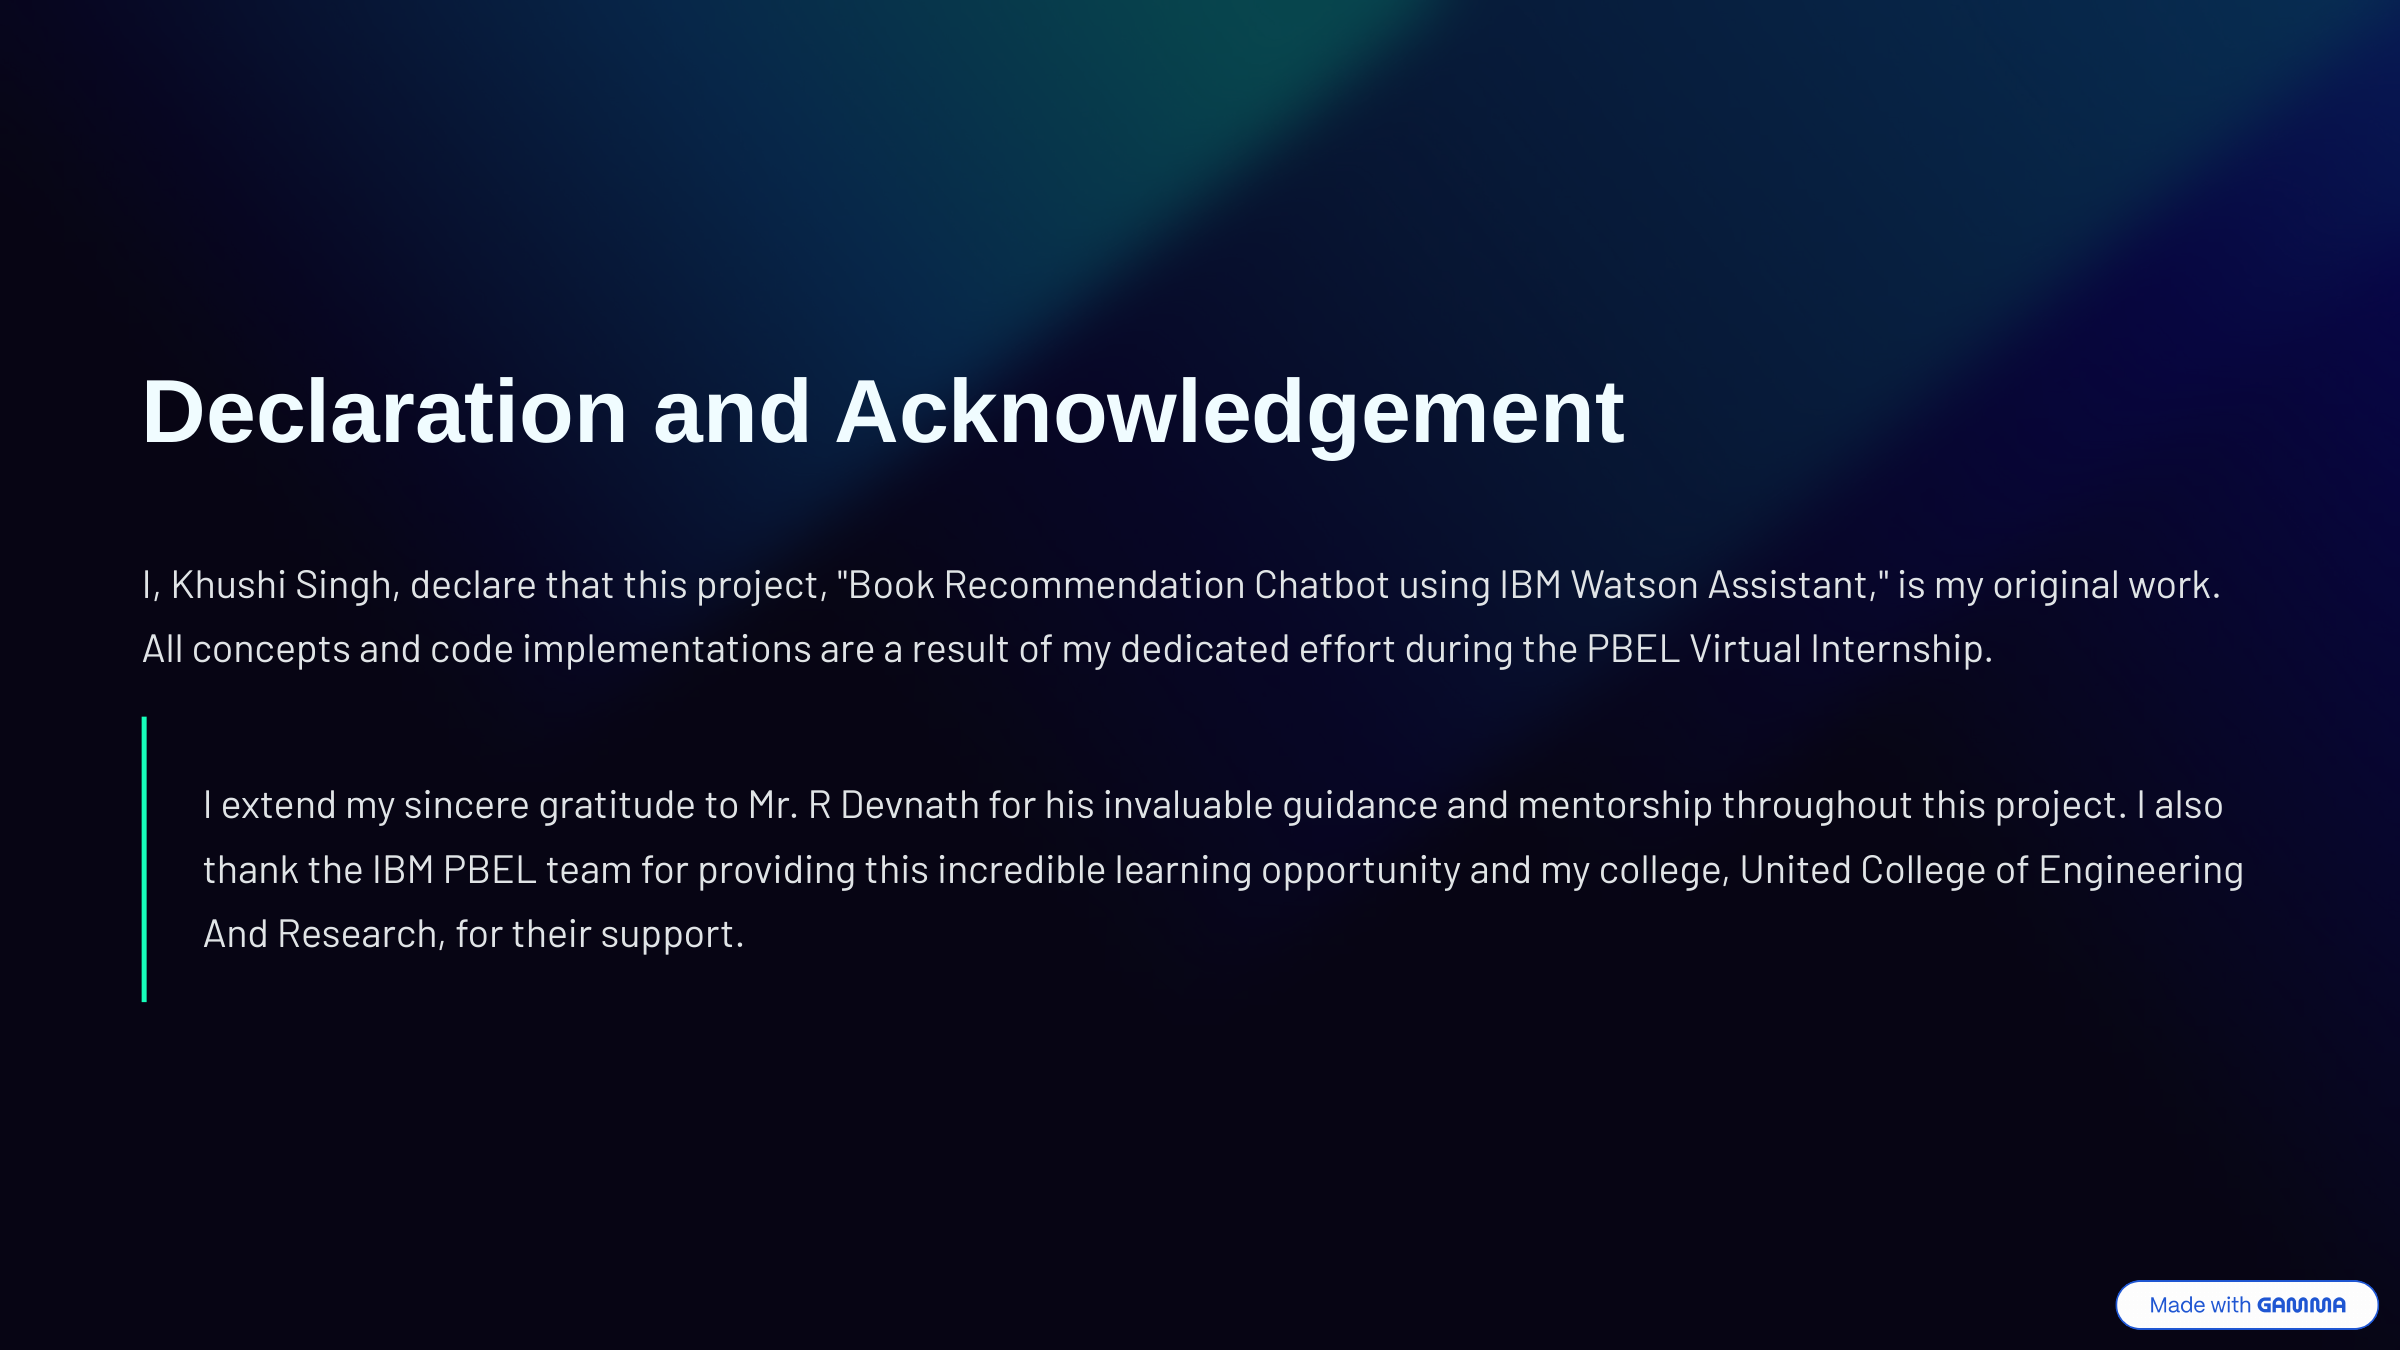

Declaration and Acknowledgement
I, Khushi Singh, declare that this project, "Book Recommendation Chatbot using IBM Watson Assistant," is my original work. All concepts and code implementations are a result of my dedicated effort during the PBEL Virtual Internship.

I extend my sincere gratitude to Mr. R Devnath for his invaluable guidance and mentorship throughout this project. I also thank the IBM PBEL team for providing this incredible learning opportunity and my college, United College of Engineering And Research, for their support.